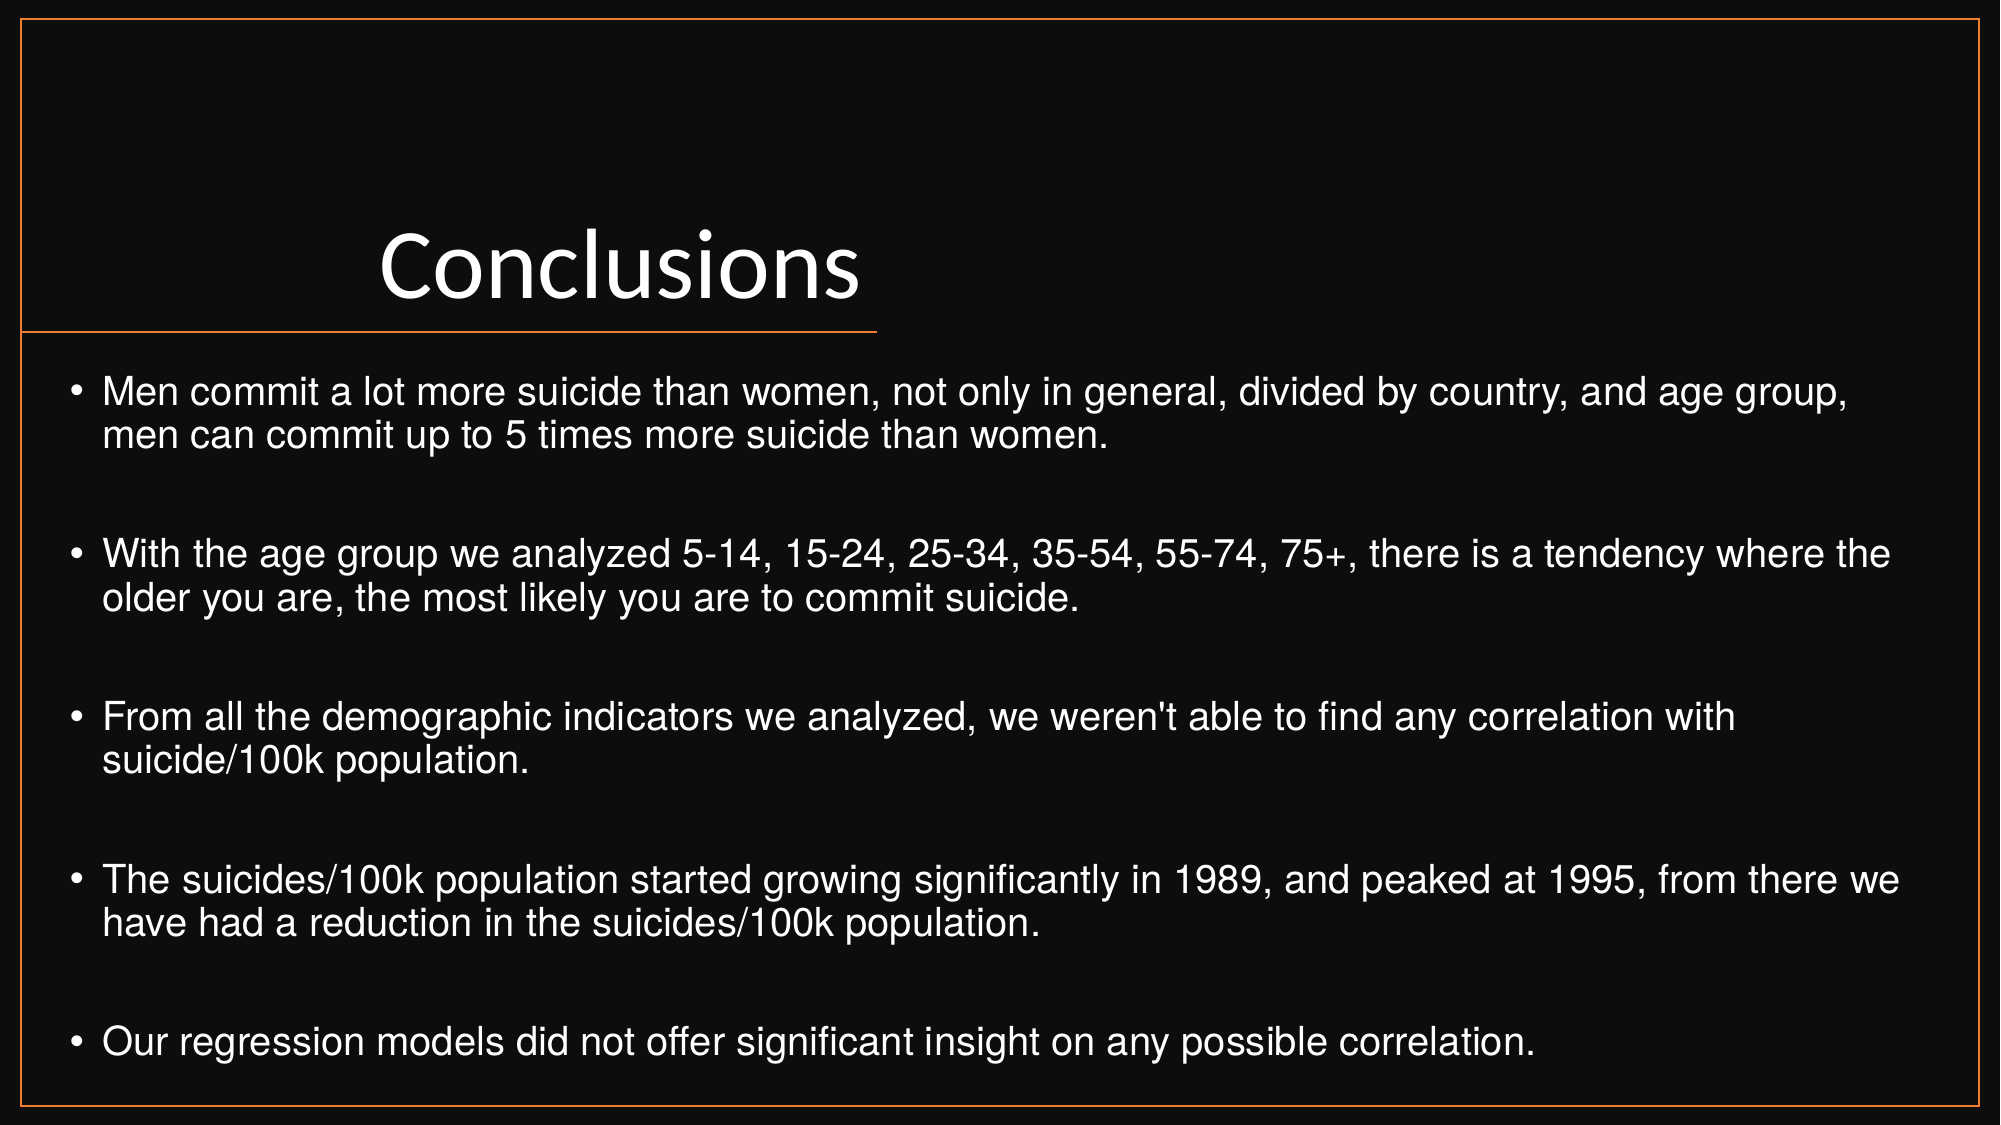

# Conclusions
Men commit a lot more suicide than women, not only in general, divided by country, and age group, men can commit up to 5 times more suicide than women.

With the age group we analyzed 5-14, 15-24, 25-34, 35-54, 55-74, 75+, there is a tendency where the older you are, the most likely you are to commit suicide.

From all the demographic indicators we analyzed, we weren't able to find any correlation with suicide/100k population.

The suicides/100k population started growing significantly in 1989, and peaked at 1995, from there we have had a reduction in the suicides/100k population.

Our regression models did not offer significant insight on any possible correlation.